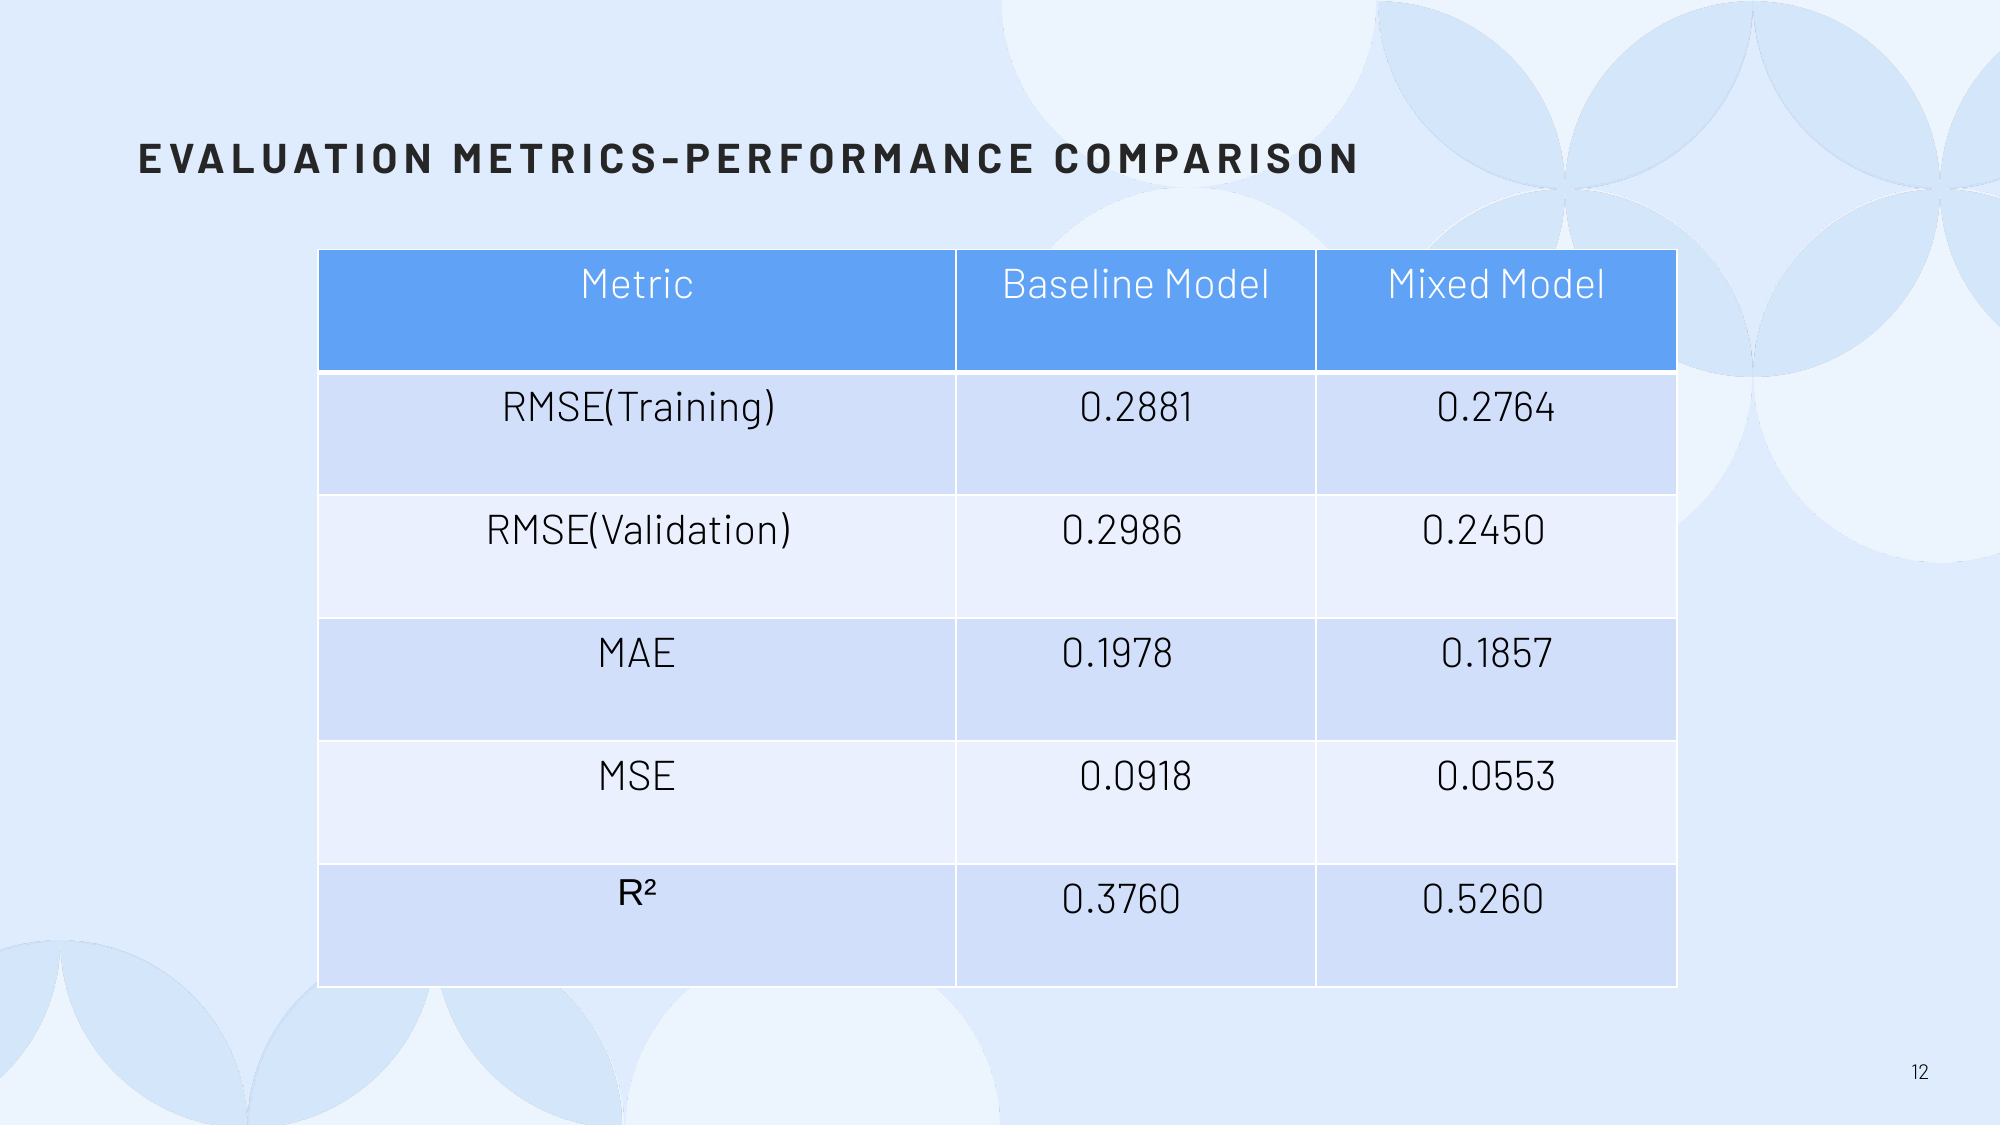

# Evaluation metrics-Performance comparison
| Metric | Baseline Model | Mixed Model |
| --- | --- | --- |
| RMSE(Training) | 0.2881 | 0.2764 |
| RMSE(Validation) | 0.2986 | 0.2450 |
| MAE | 0.1978 | 0.1857 |
| MSE | 0.0918 | 0.0553 |
| R² | 0.3760 | 0.5260 |
12